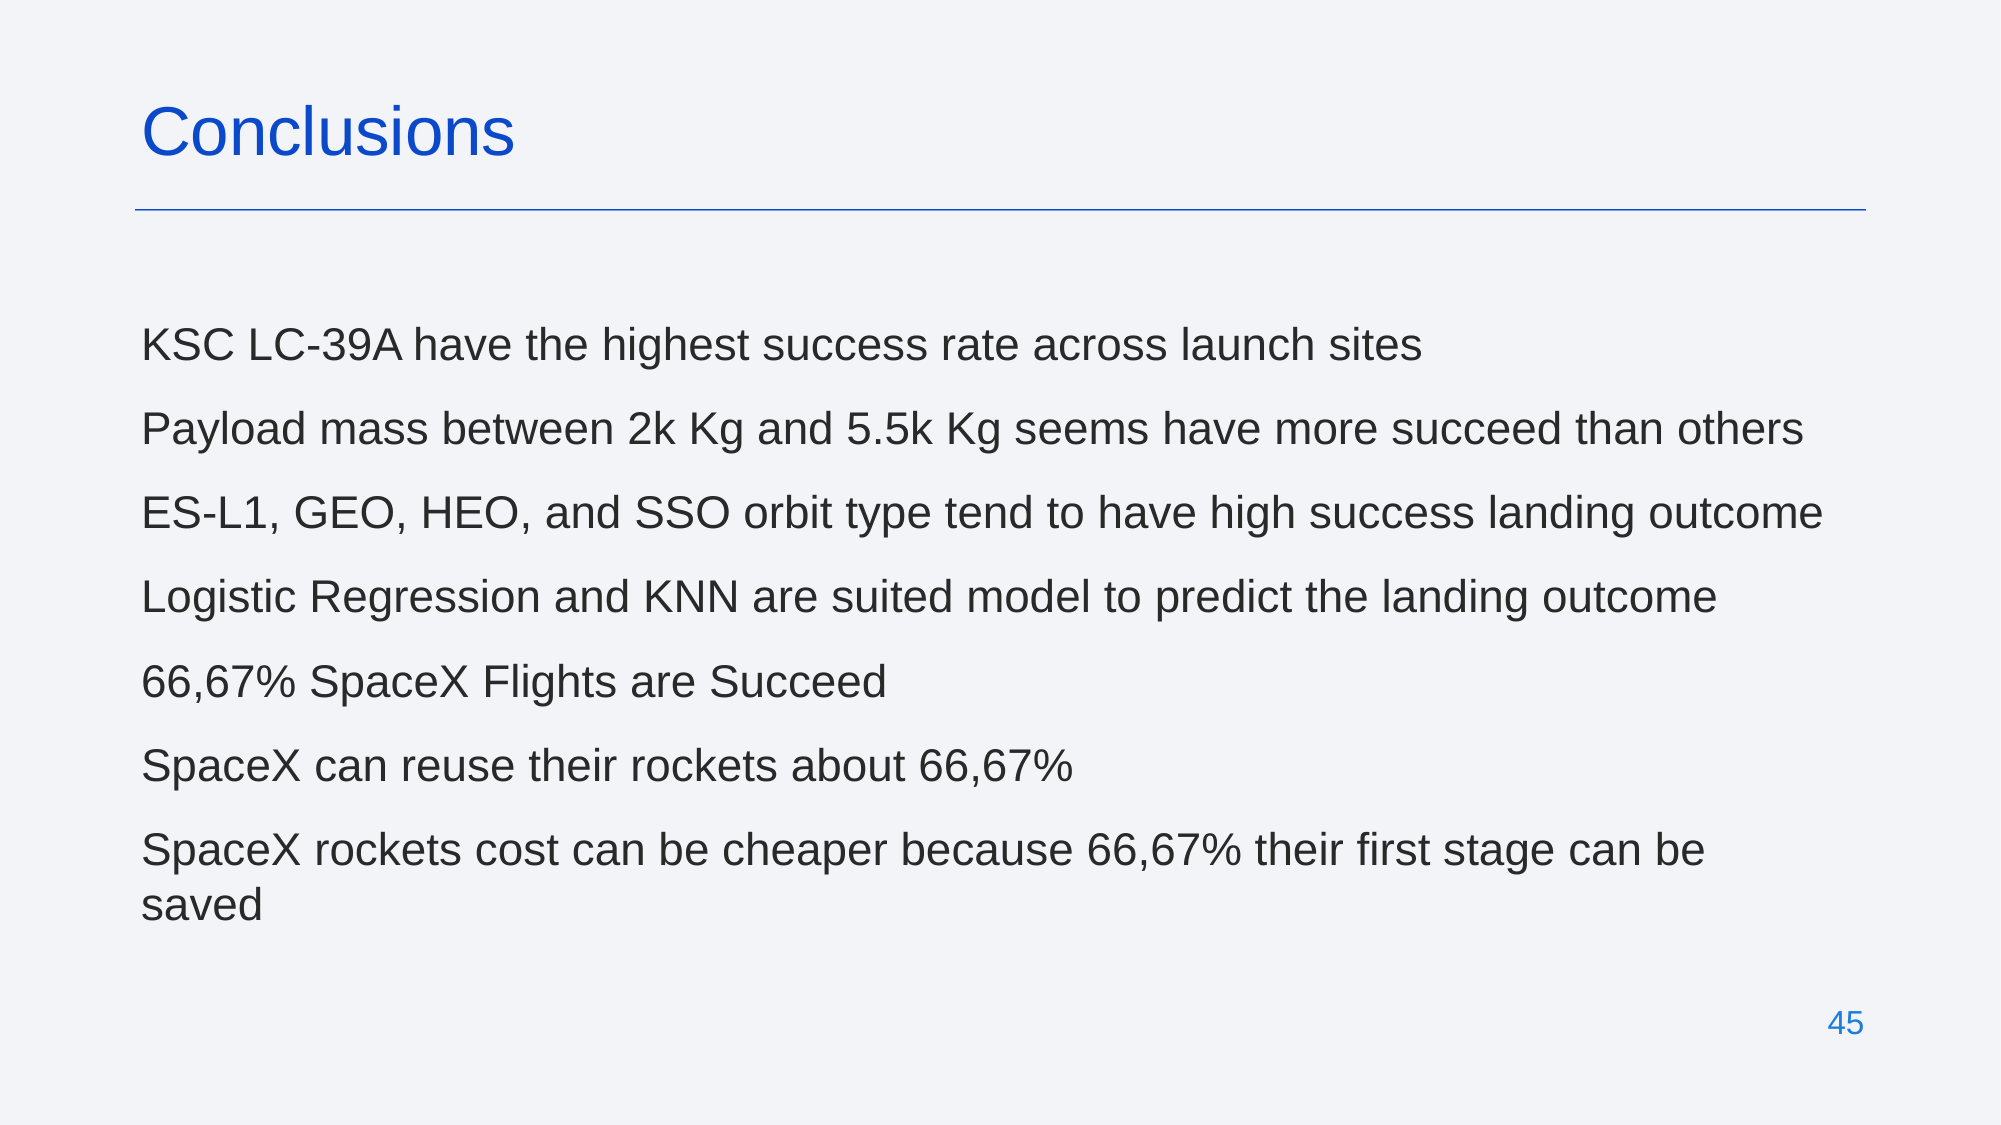

Conclusions
KSC LC-39A have the highest success rate across launch sites
Payload mass between 2k Kg and 5.5k Kg seems have more succeed than others
ES-L1, GEO, HEO, and SSO orbit type tend to have high success landing outcome
Logistic Regression and KNN are suited model to predict the landing outcome
66,67% SpaceX Flights are Succeed
SpaceX can reuse their rockets about 66,67%
SpaceX rockets cost can be cheaper because 66,67% their first stage can be saved
45